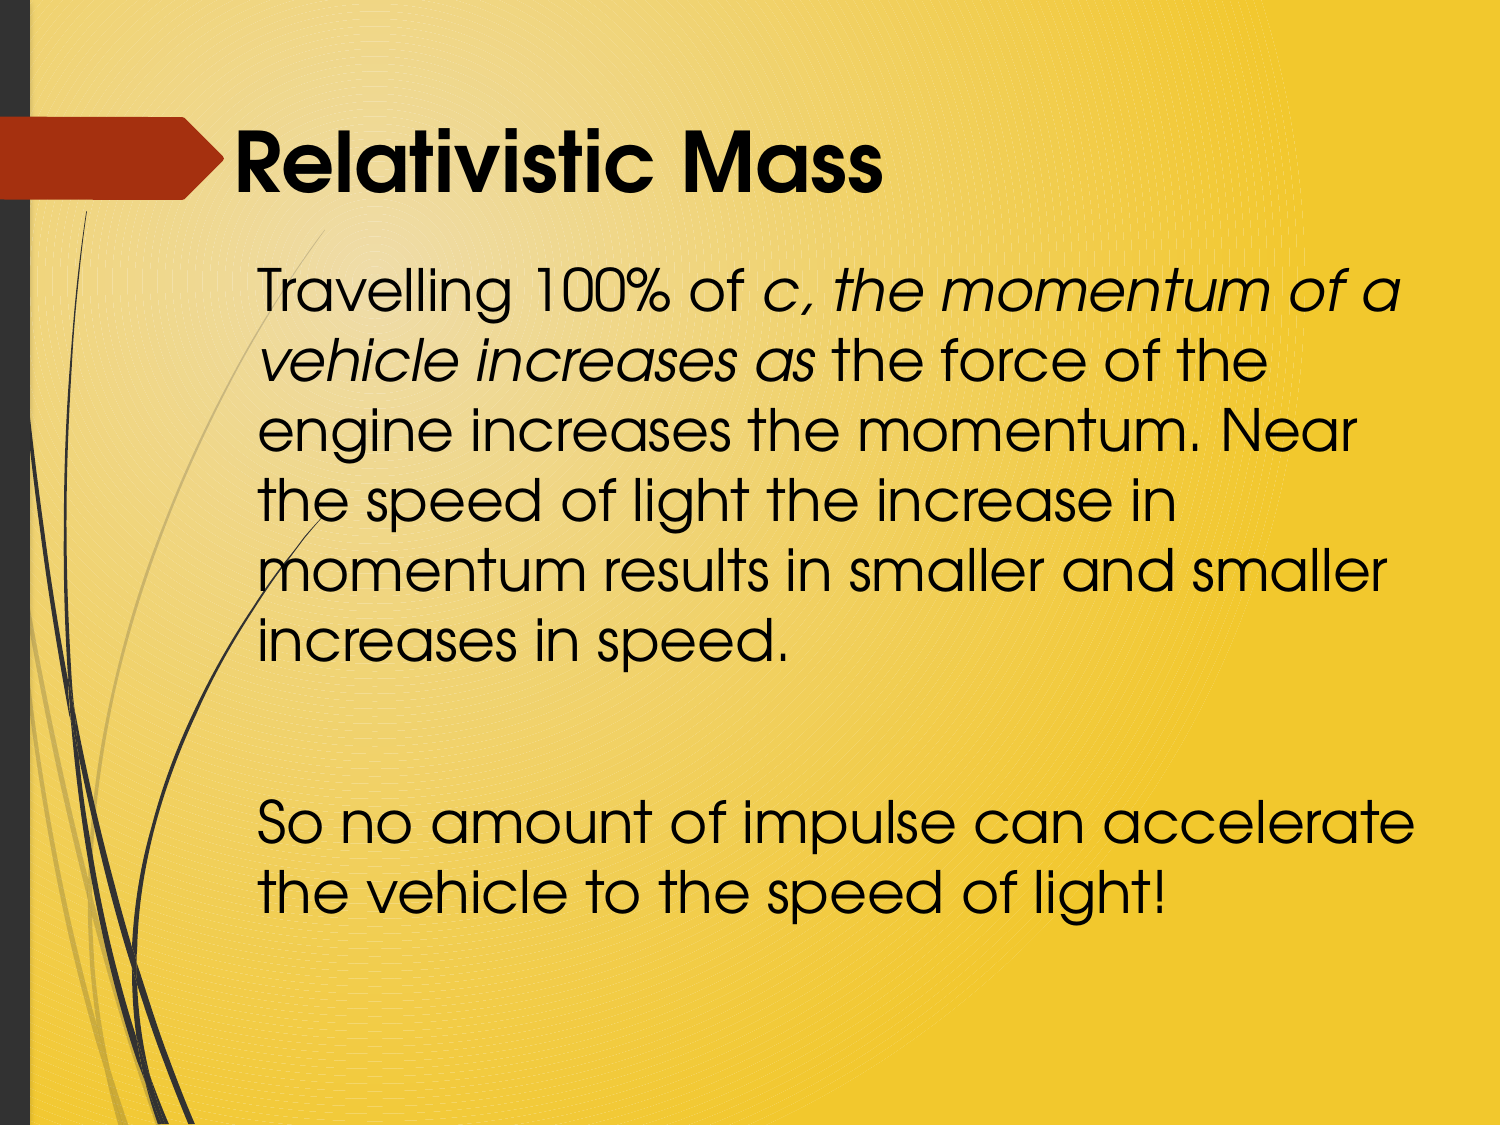

# Relativistic Mass
Travelling 100% of c, the momentum of a vehicle increases as the force of the engine increases the momentum. Near the speed of light the increase in momentum results in smaller and smaller increases in speed.

So no amount of impulse can accelerate the vehicle to the speed of light!